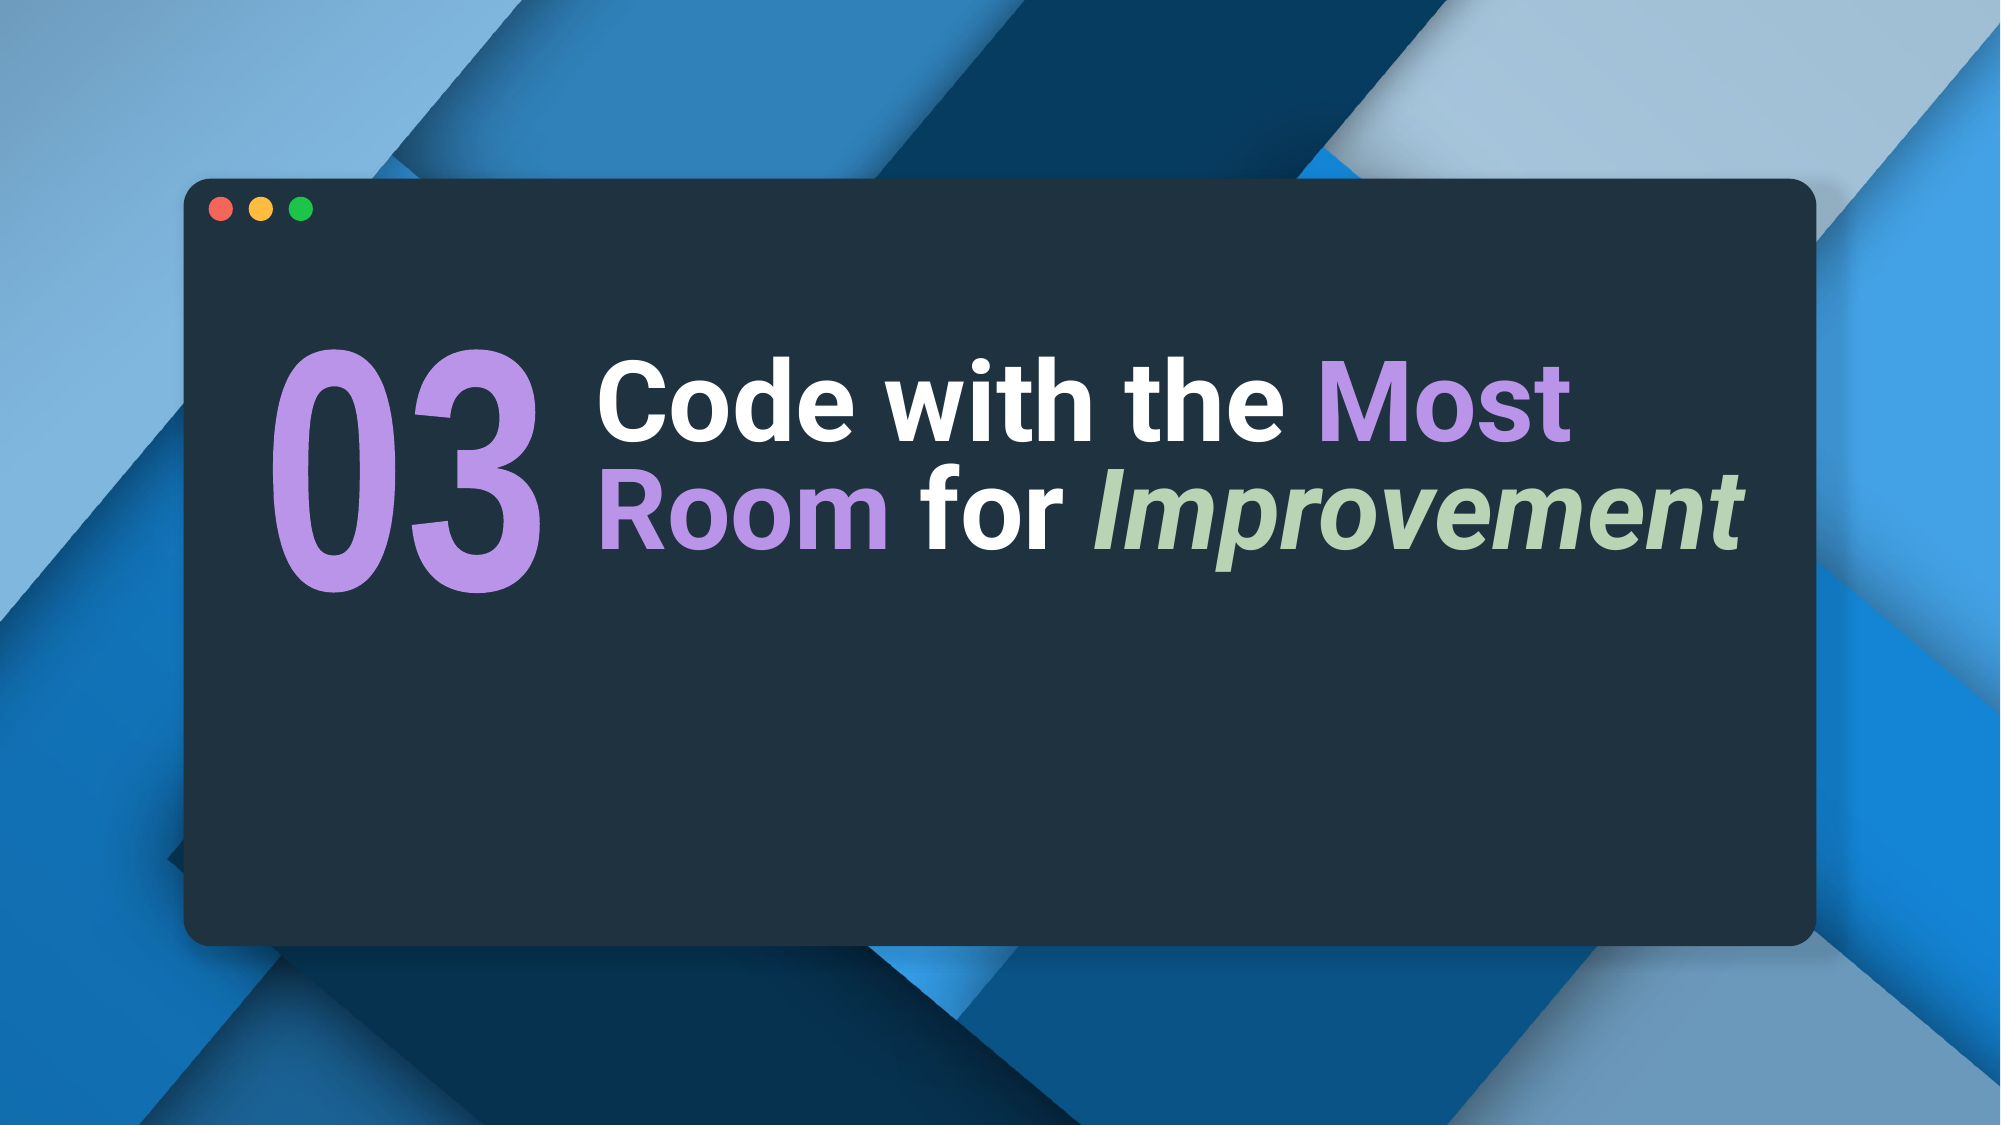

# Code with the Most Room for Improvement
03